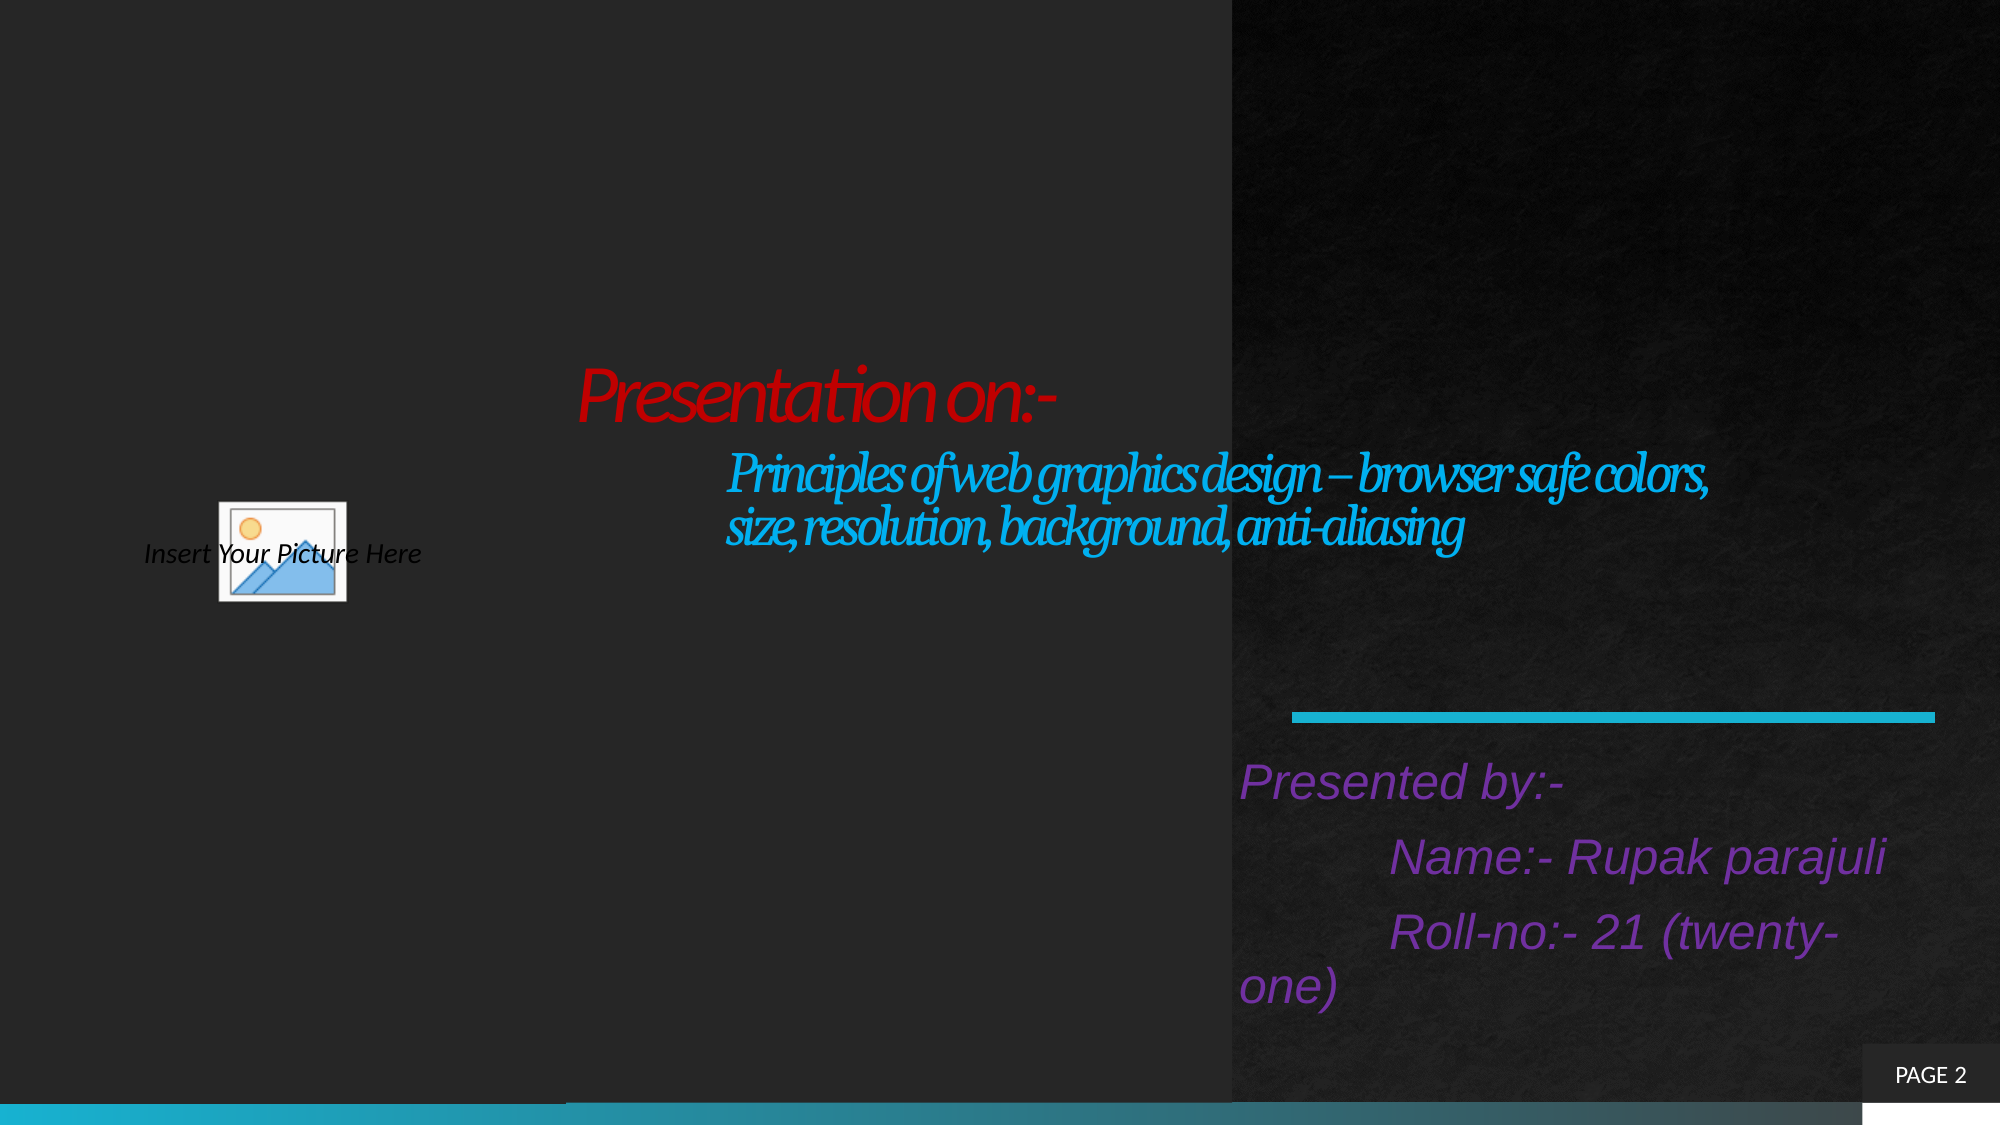

# Presentation on:- Principles of web graphics design – browser safe colors, 			size, resolution, background, anti-aliasing
Presented by:-
	Name:- Rupak parajuli
	Roll-no:- 21 (twenty-one)
PAGE 2